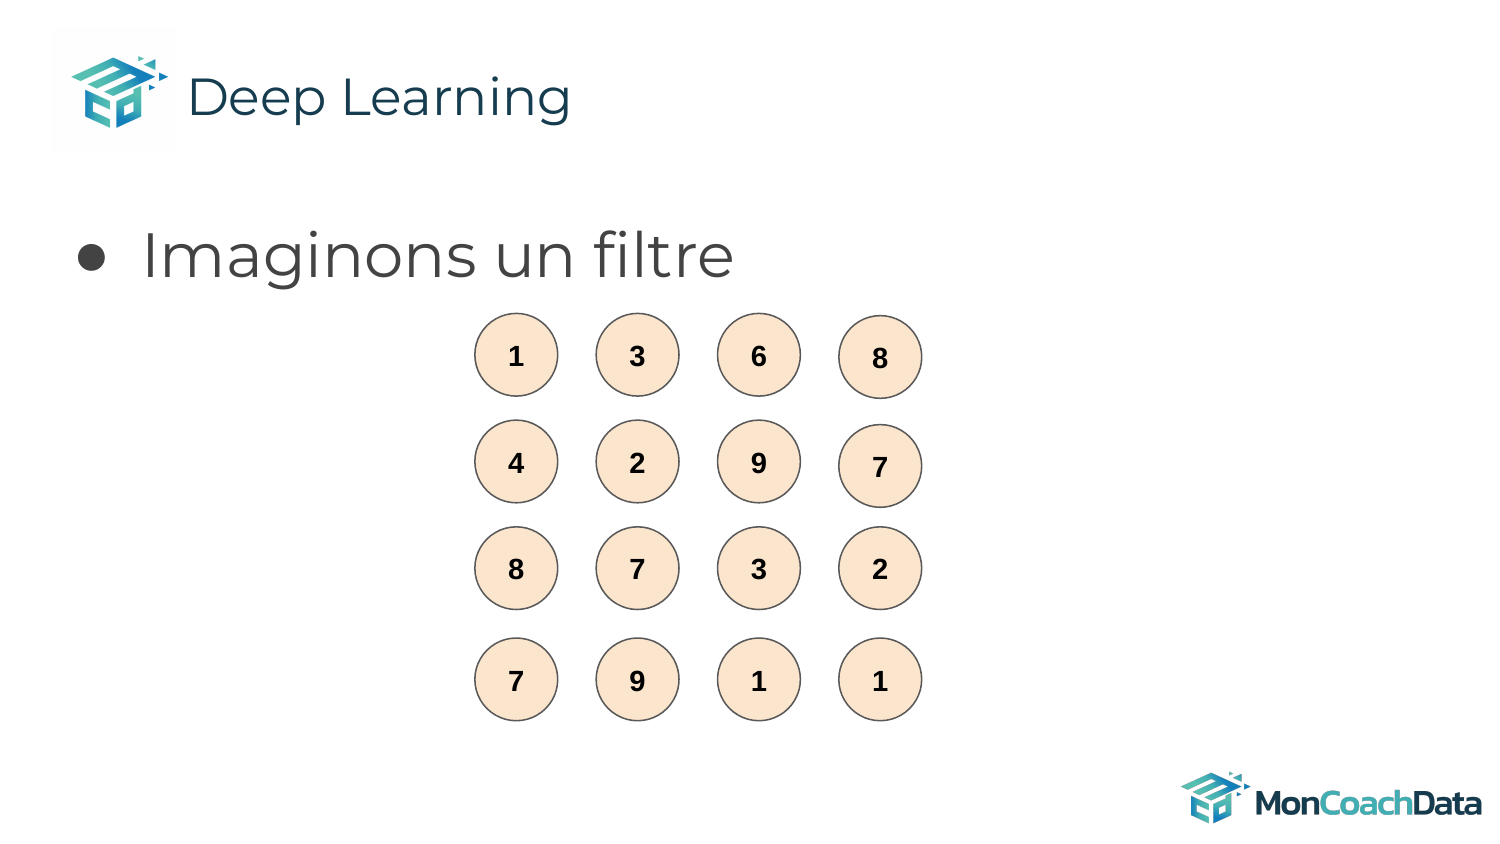

# Deep Learning
Imaginons un filtre
1
3
6
8
4
2
9
7
8
7
3
2
7
9
1
1